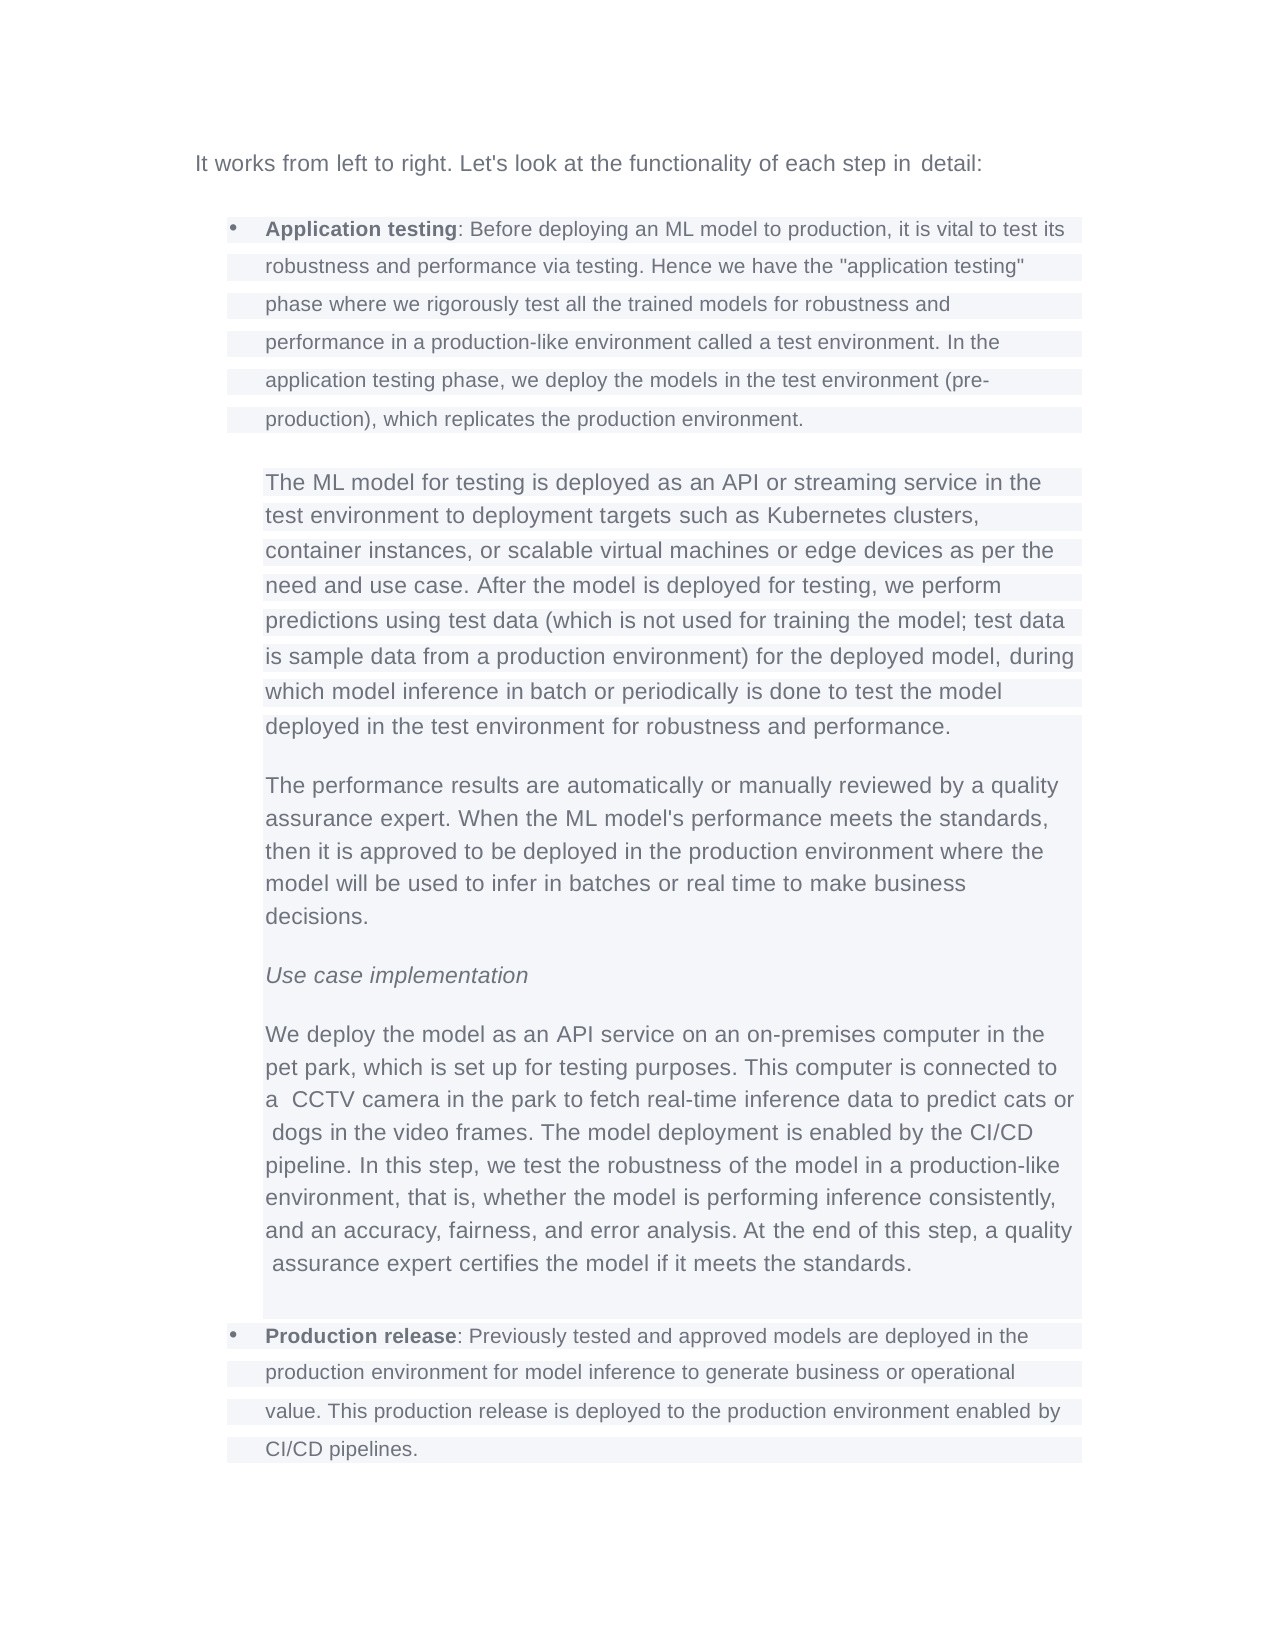

It works from left to right. Let's look at the functionality of each step in detail:
| Application testing: Before deploying an ML model to production, it is vital to test its |
| --- |
| robustness and performance via testing. Hence we have the "application testing" |
| phase where we rigorously test all the trained models for robustness and |
| performance in a production-like environment called a test environment. In the |
| application testing phase, we deploy the models in the test environment (pre- |
| production), which replicates the production environment. |
| The ML model for testing is deployed as an API or streaming service in the |
| --- |
| test environment to deployment targets such as Kubernetes clusters, |
| container instances, or scalable virtual machines or edge devices as per the |
| need and use case. After the model is deployed for testing, we perform |
| predictions using test data (which is not used for training the model; test data |
| is sample data from a production environment) for the deployed model, during |
| which model inference in batch or periodically is done to test the model |
| deployed in the test environment for robustness and performance. The performance results are automatically or manually reviewed by a quality assurance expert. When the ML model's performance meets the standards, then it is approved to be deployed in the production environment where the model will be used to infer in batches or real time to make business decisions. Use case implementation We deploy the model as an API service on an on-premises computer in the pet park, which is set up for testing purposes. This computer is connected to a CCTV camera in the park to fetch real-time inference data to predict cats or dogs in the video frames. The model deployment is enabled by the CI/CD pipeline. In this step, we test the robustness of the model in a production-like environment, that is, whether the model is performing inference consistently, and an accuracy, fairness, and error analysis. At the end of this step, a quality assurance expert certifies the model if it meets the standards. |
| Production release: Previously tested and approved models are deployed in the |
| --- |
| production environment for model inference to generate business or operational |
| value. This production release is deployed to the production environment enabled by |
| CI/CD pipelines. |